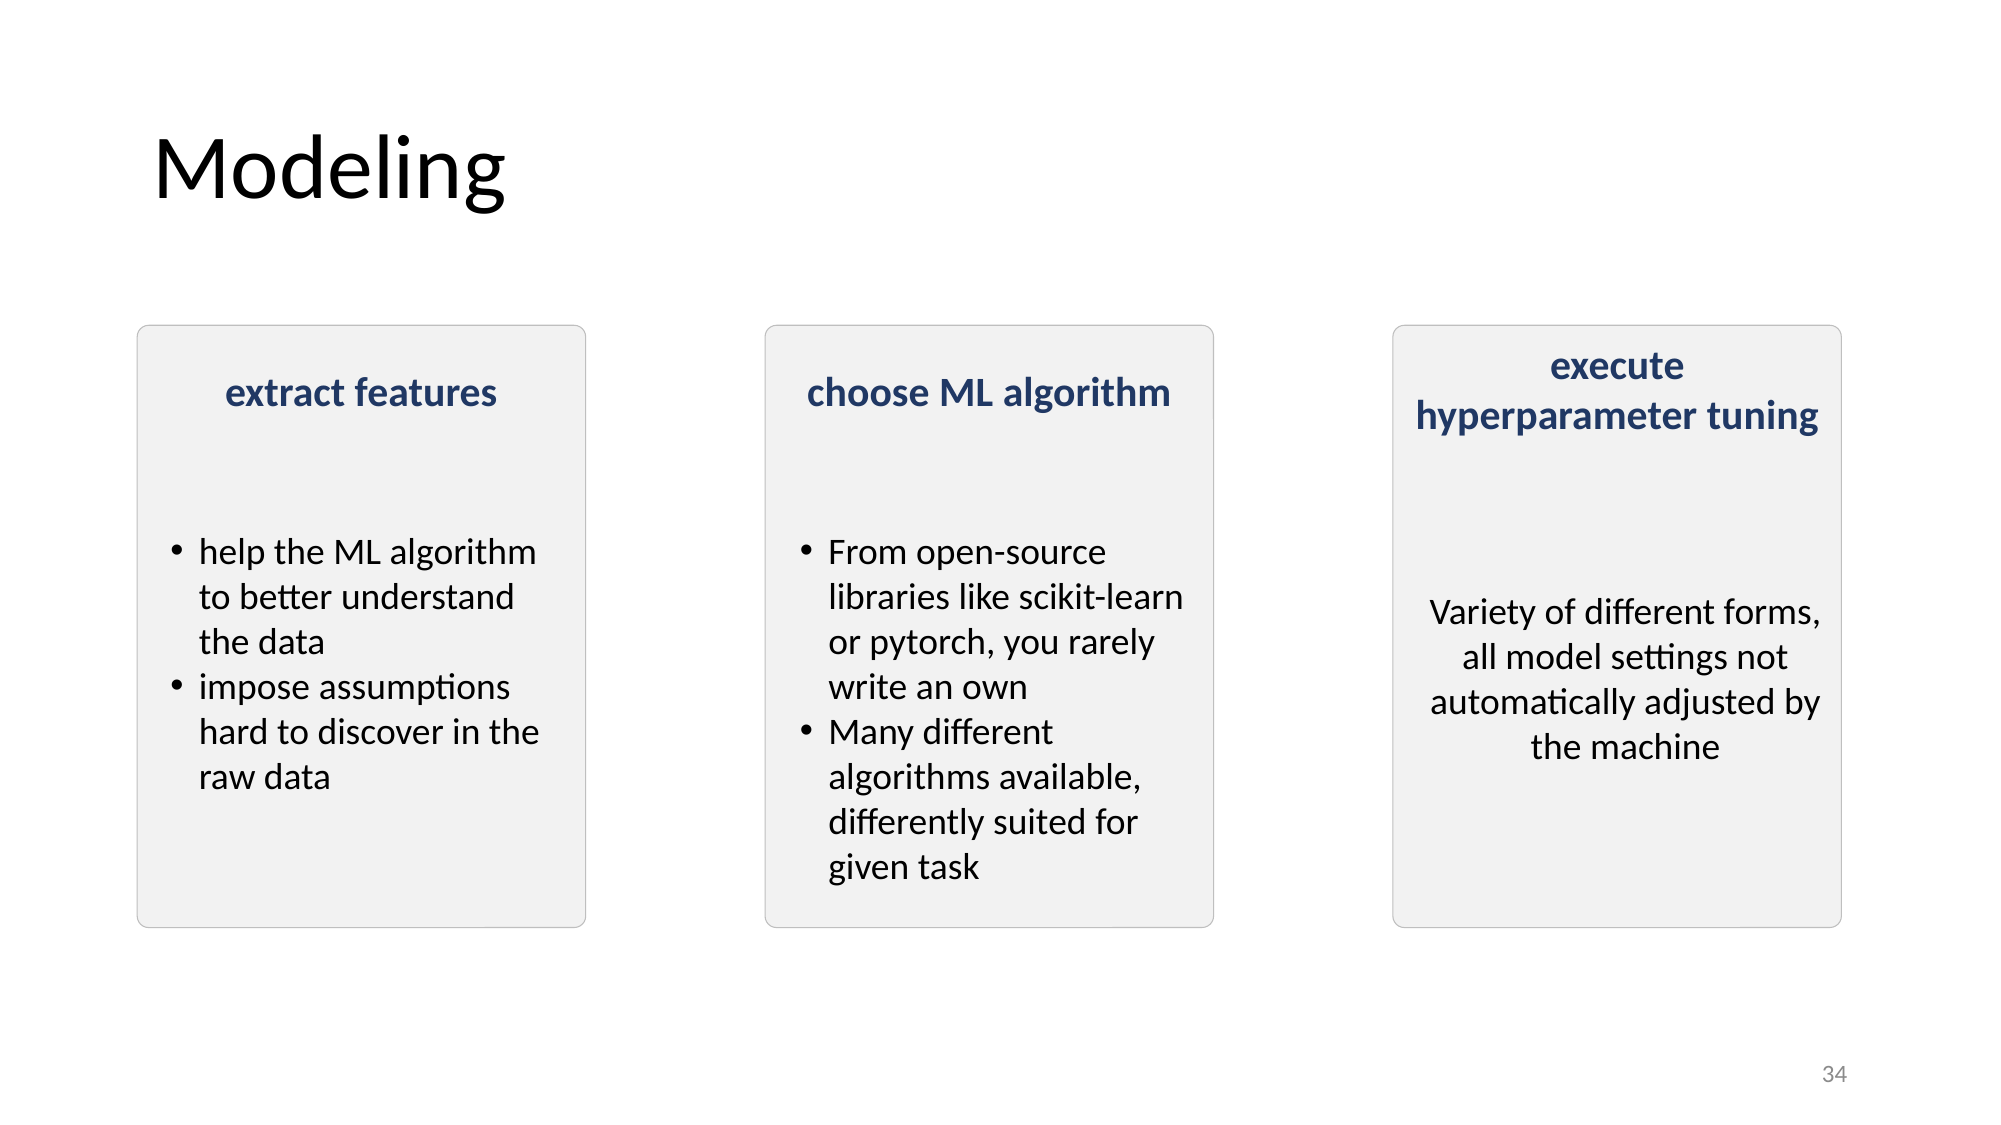

# Modeling

execute hyperparameter tuning
extract features
choose ML algorithm
help the ML algorithm to better understand the data
impose assumptions hard to discover in the raw data
From open-source libraries like scikit-learn or pytorch, you rarely write an own
Many different algorithms available, differently suited for given task
Variety of different forms, all model settings not automatically adjusted by the machine
34